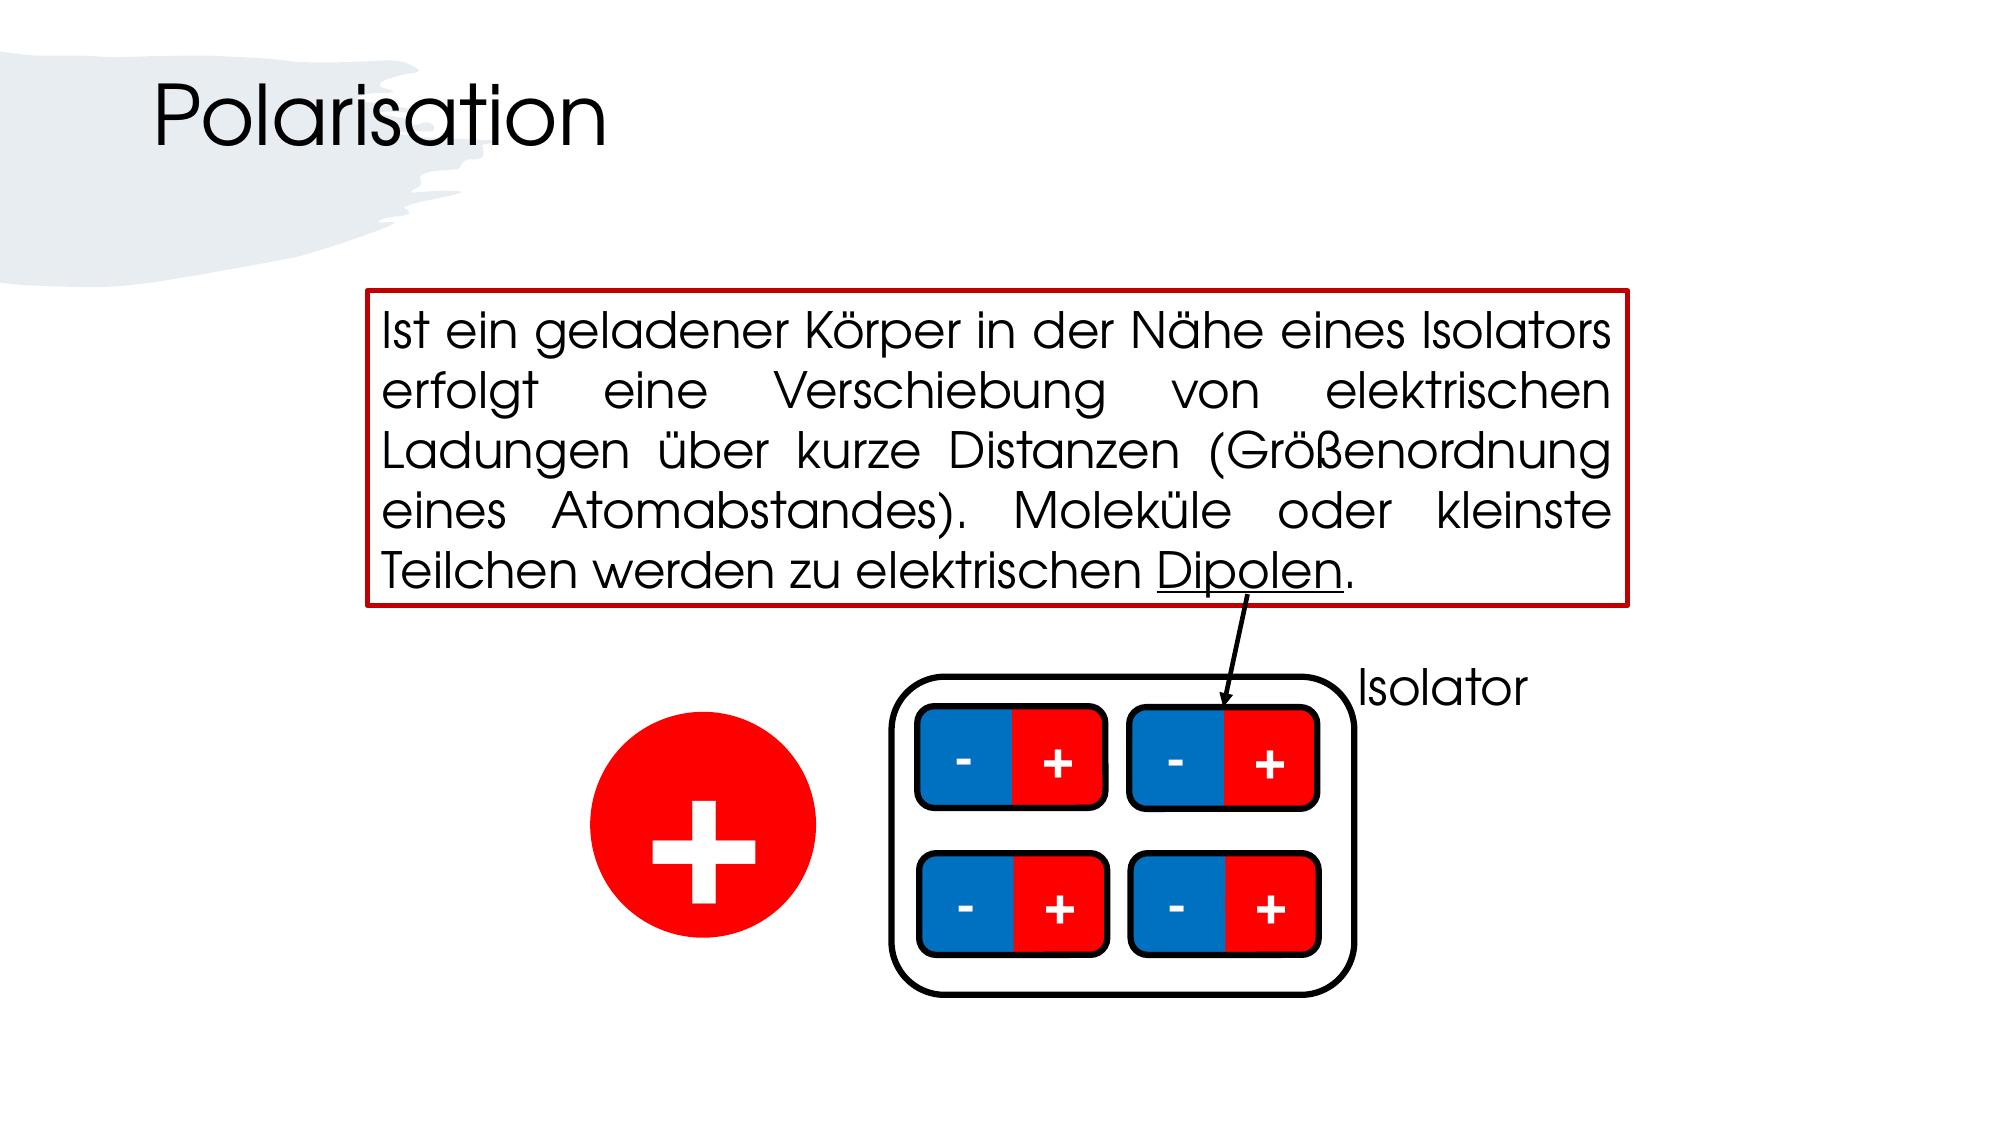

# Polarisation
Ist ein geladener Körper in der Nähe eines Isolators erfolgt eine Verschiebung von elektrischen Ladungen über kurze Distanzen (Größenordnung eines Atomabstandes). Moleküle oder kleinste Teilchen werden zu elektrischen Dipolen.
Isolator

+
-

+
-
+

+
-

+
-